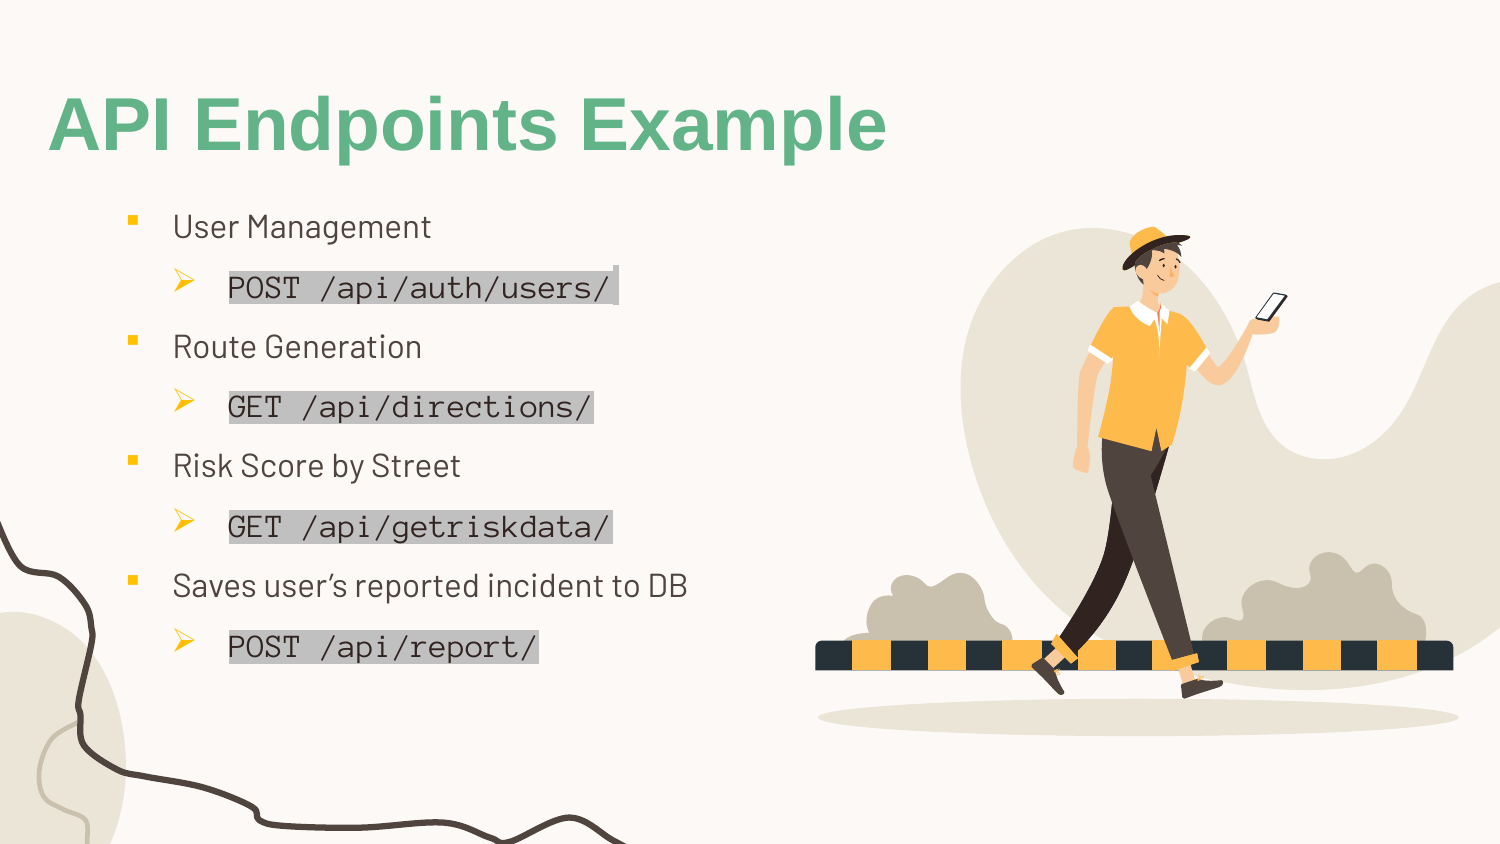

# API Endpoints Example
User Management
POST /api/auth/users/
Route Generation
GET /api/directions/
Risk Score by Street
GET /api/getriskdata/
Saves user’s reported incident to DB
POST /api/report/